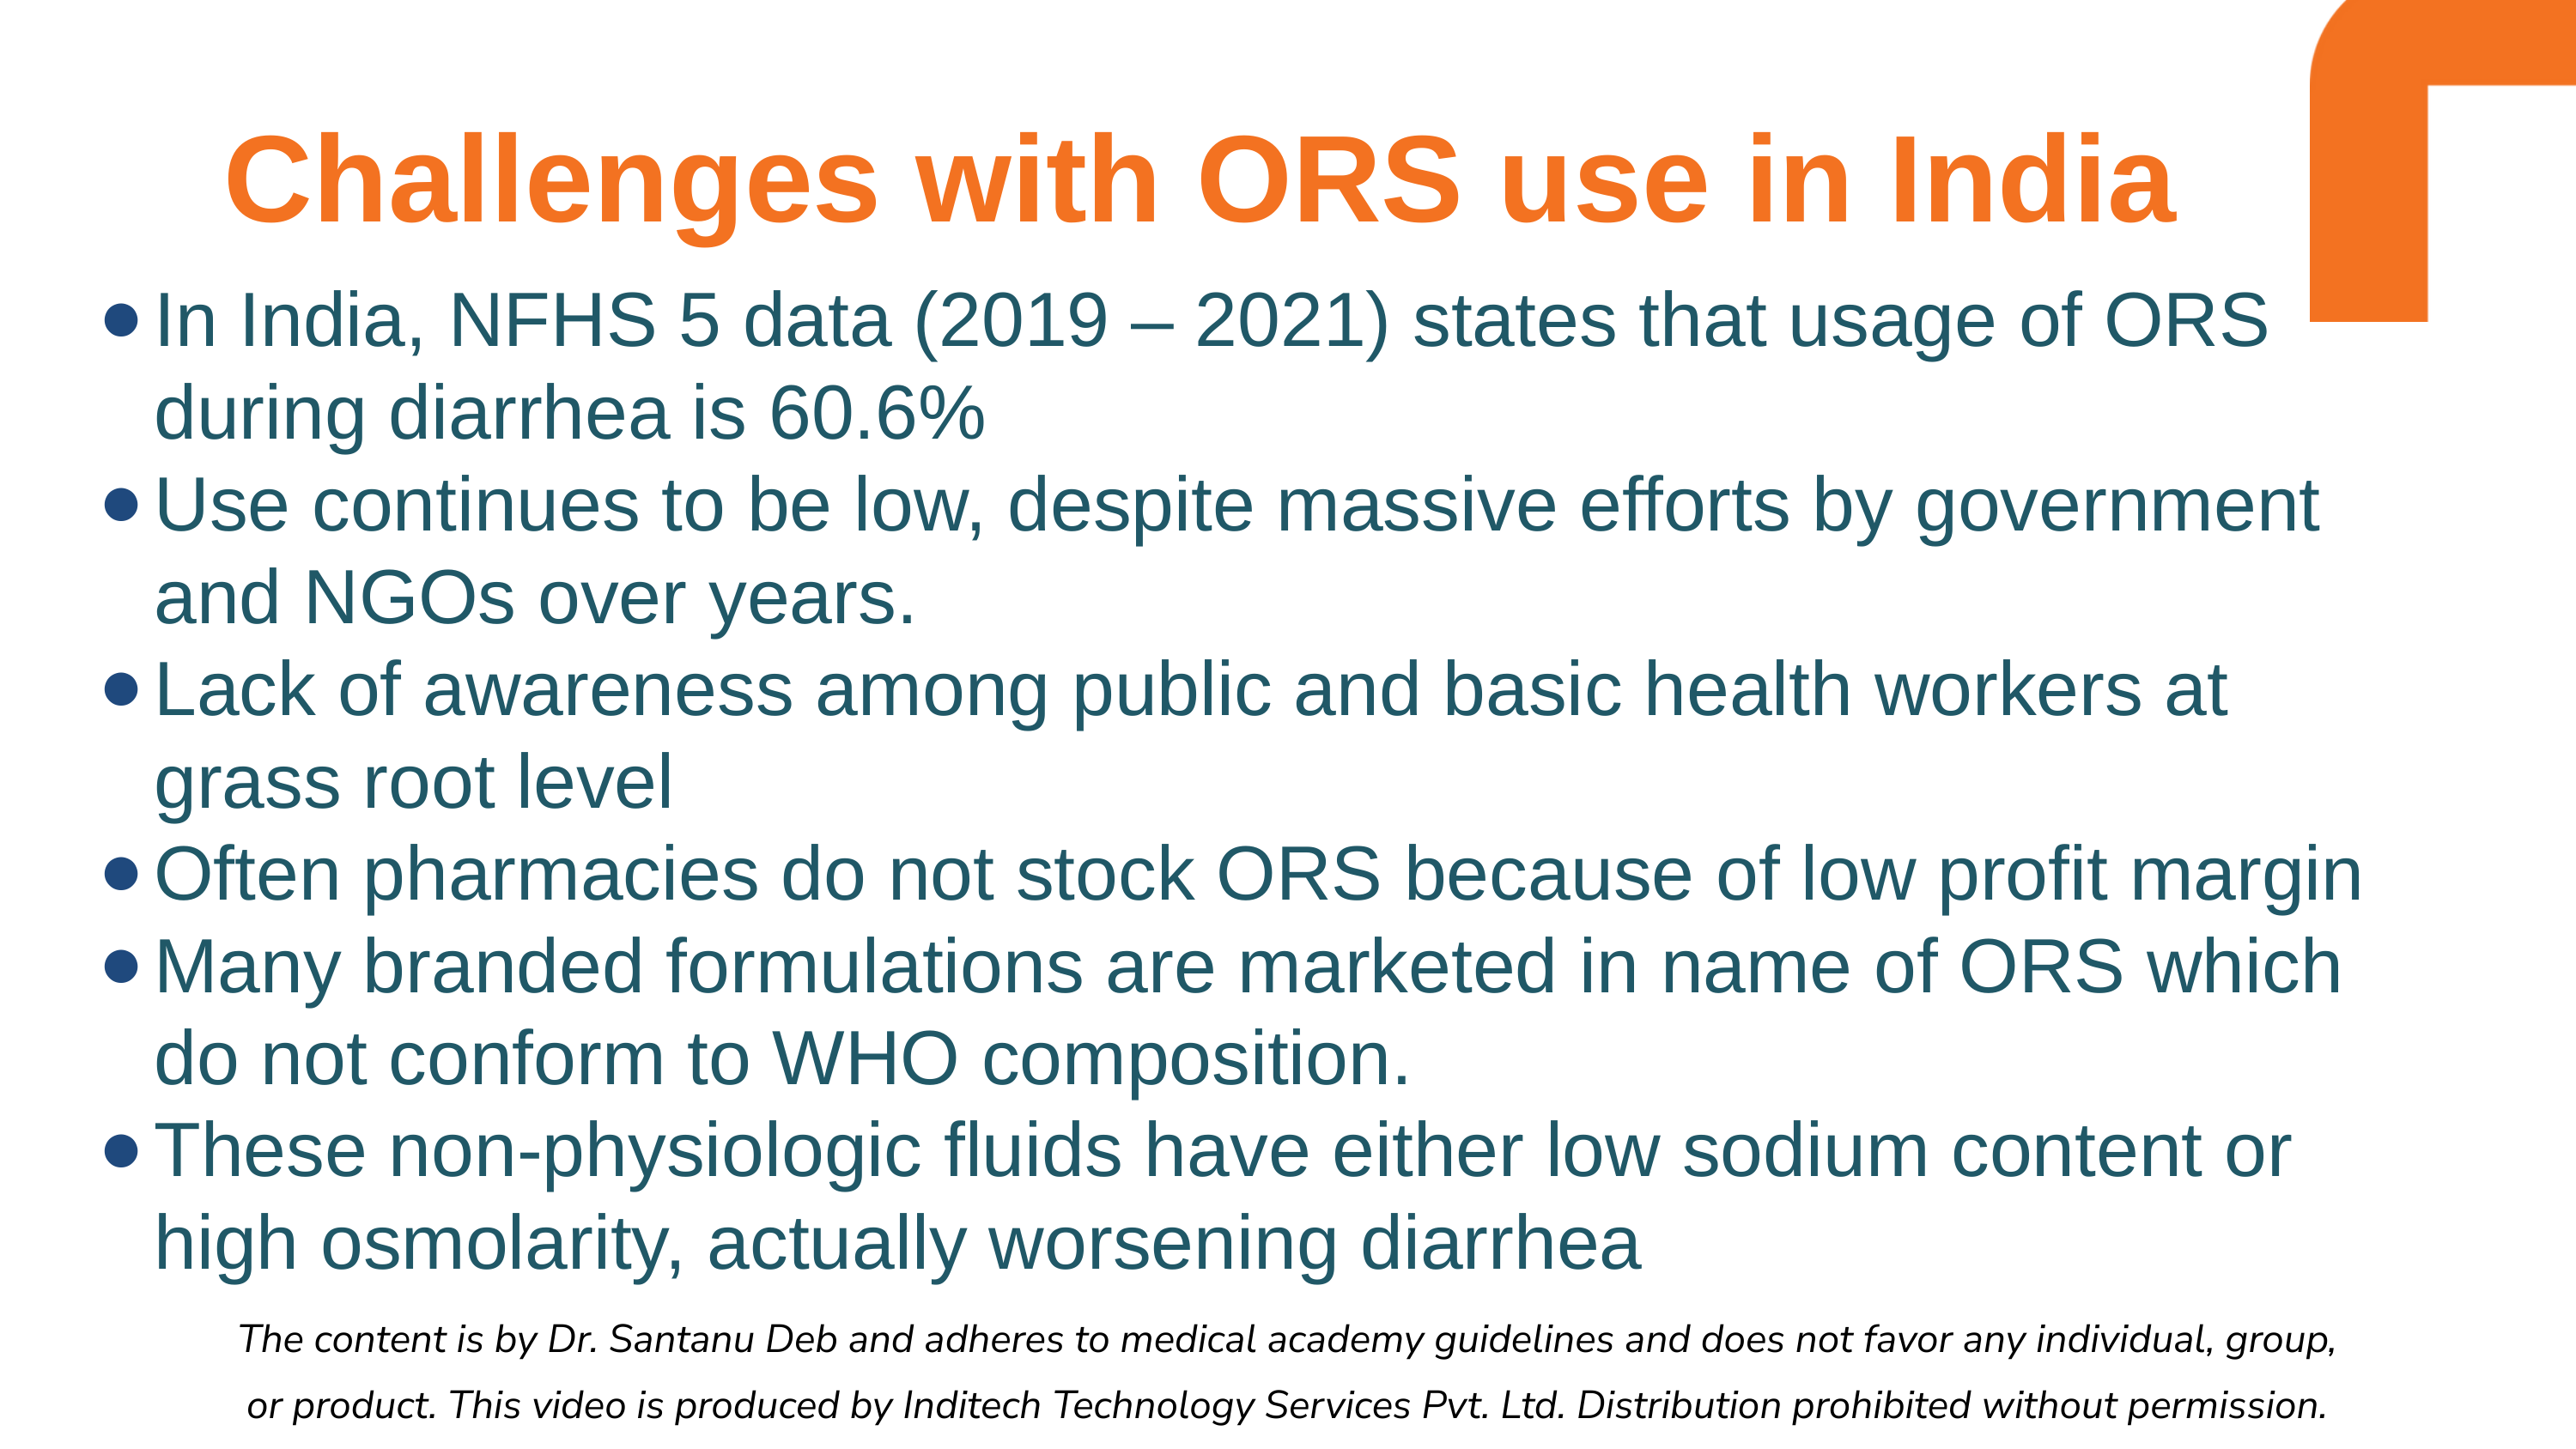

Challenges with ORS use in India
In India, NFHS 5 data (2019 – 2021) states that usage of ORS during diarrhea is 60.6%
Use continues to be low, despite massive efforts by government and NGOs over years.
Lack of awareness among public and basic health workers at grass root level
Often pharmacies do not stock ORS because of low profit margin
Many branded formulations are marketed in name of ORS which do not conform to WHO composition.
These non-physiologic fluids have either low sodium content or high osmolarity, actually worsening diarrhea
The content is by Dr. Santanu Deb and adheres to medical academy guidelines and does not favor any individual, group, or product. This video is produced by Inditech Technology Services Pvt. Ltd. Distribution prohibited without permission.